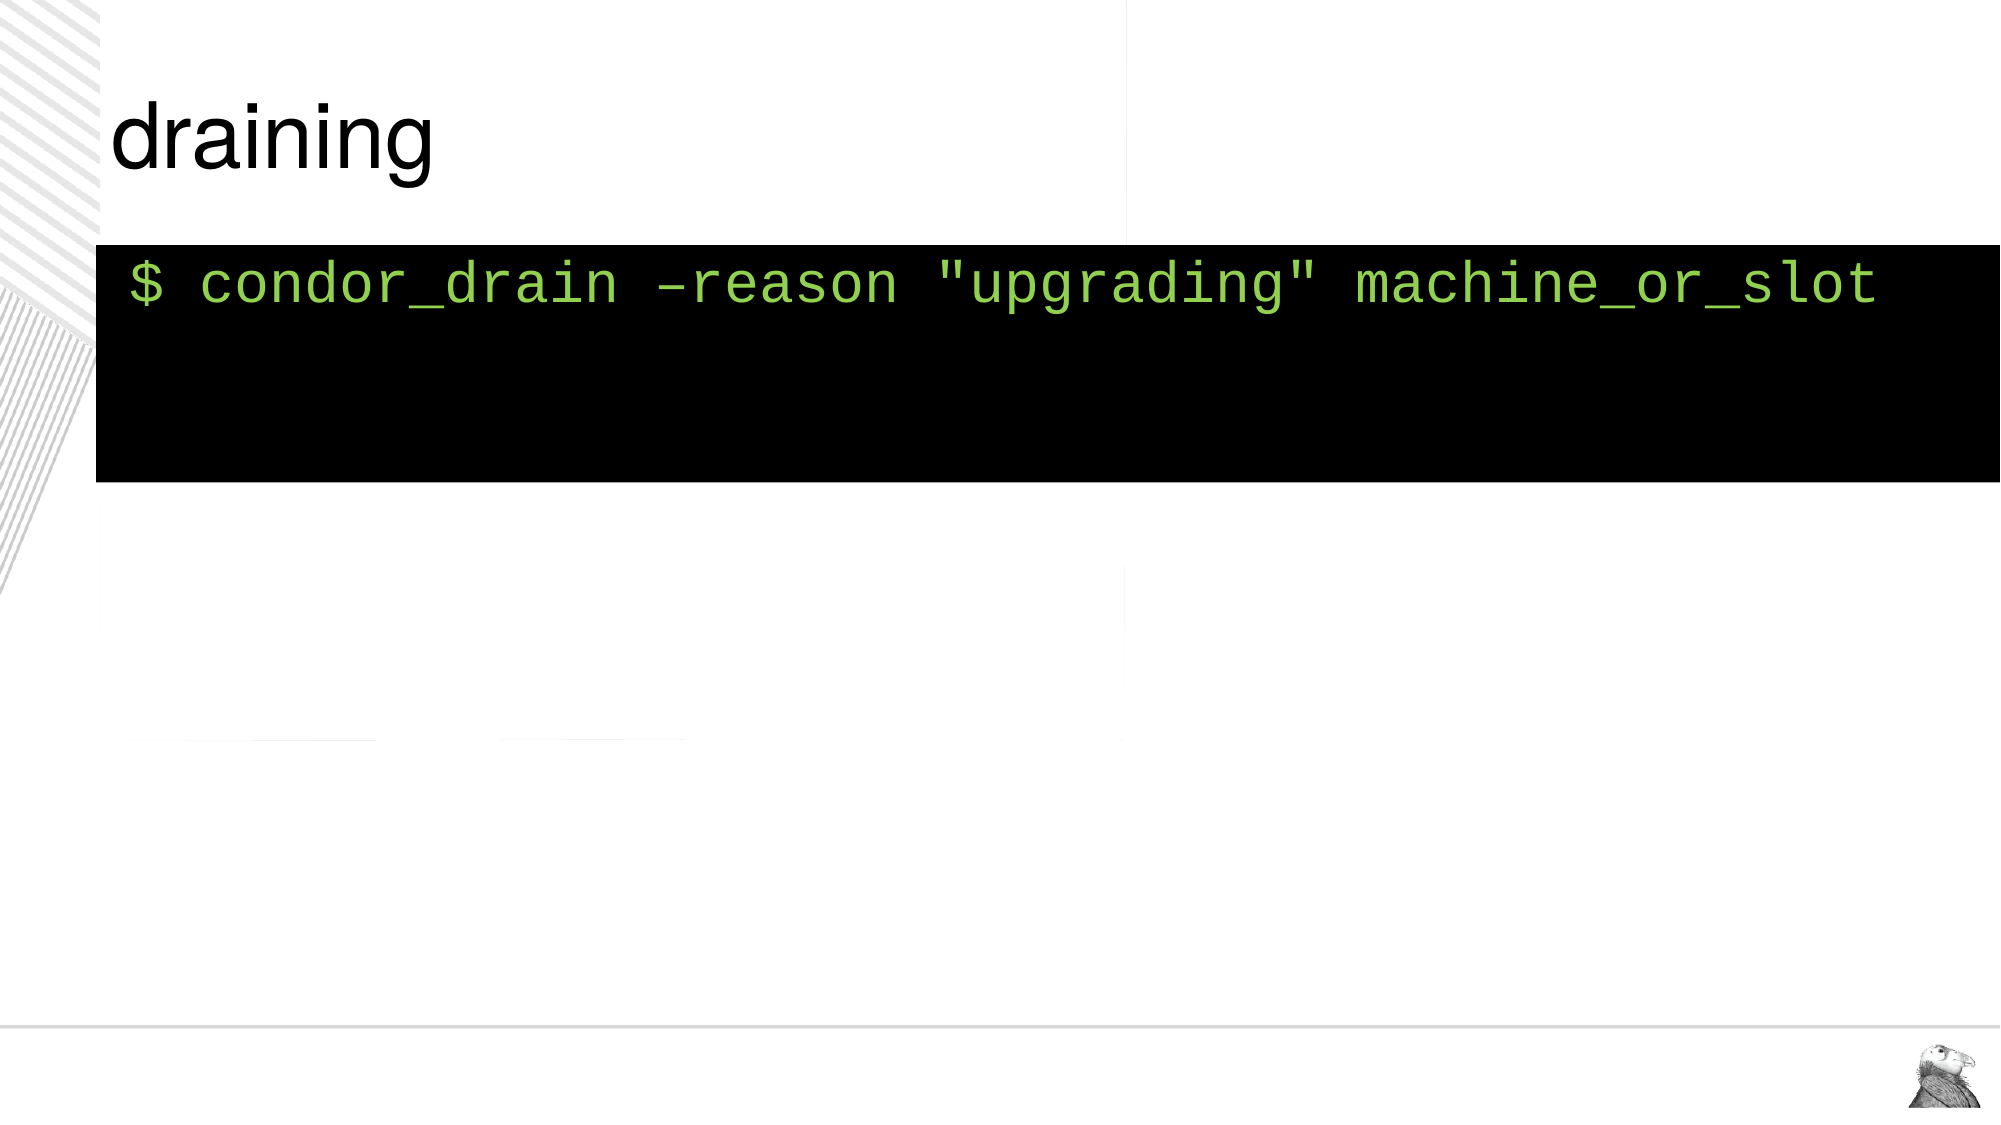

# draining
$ condor_drain –reason "upgrading" machine_or_slot